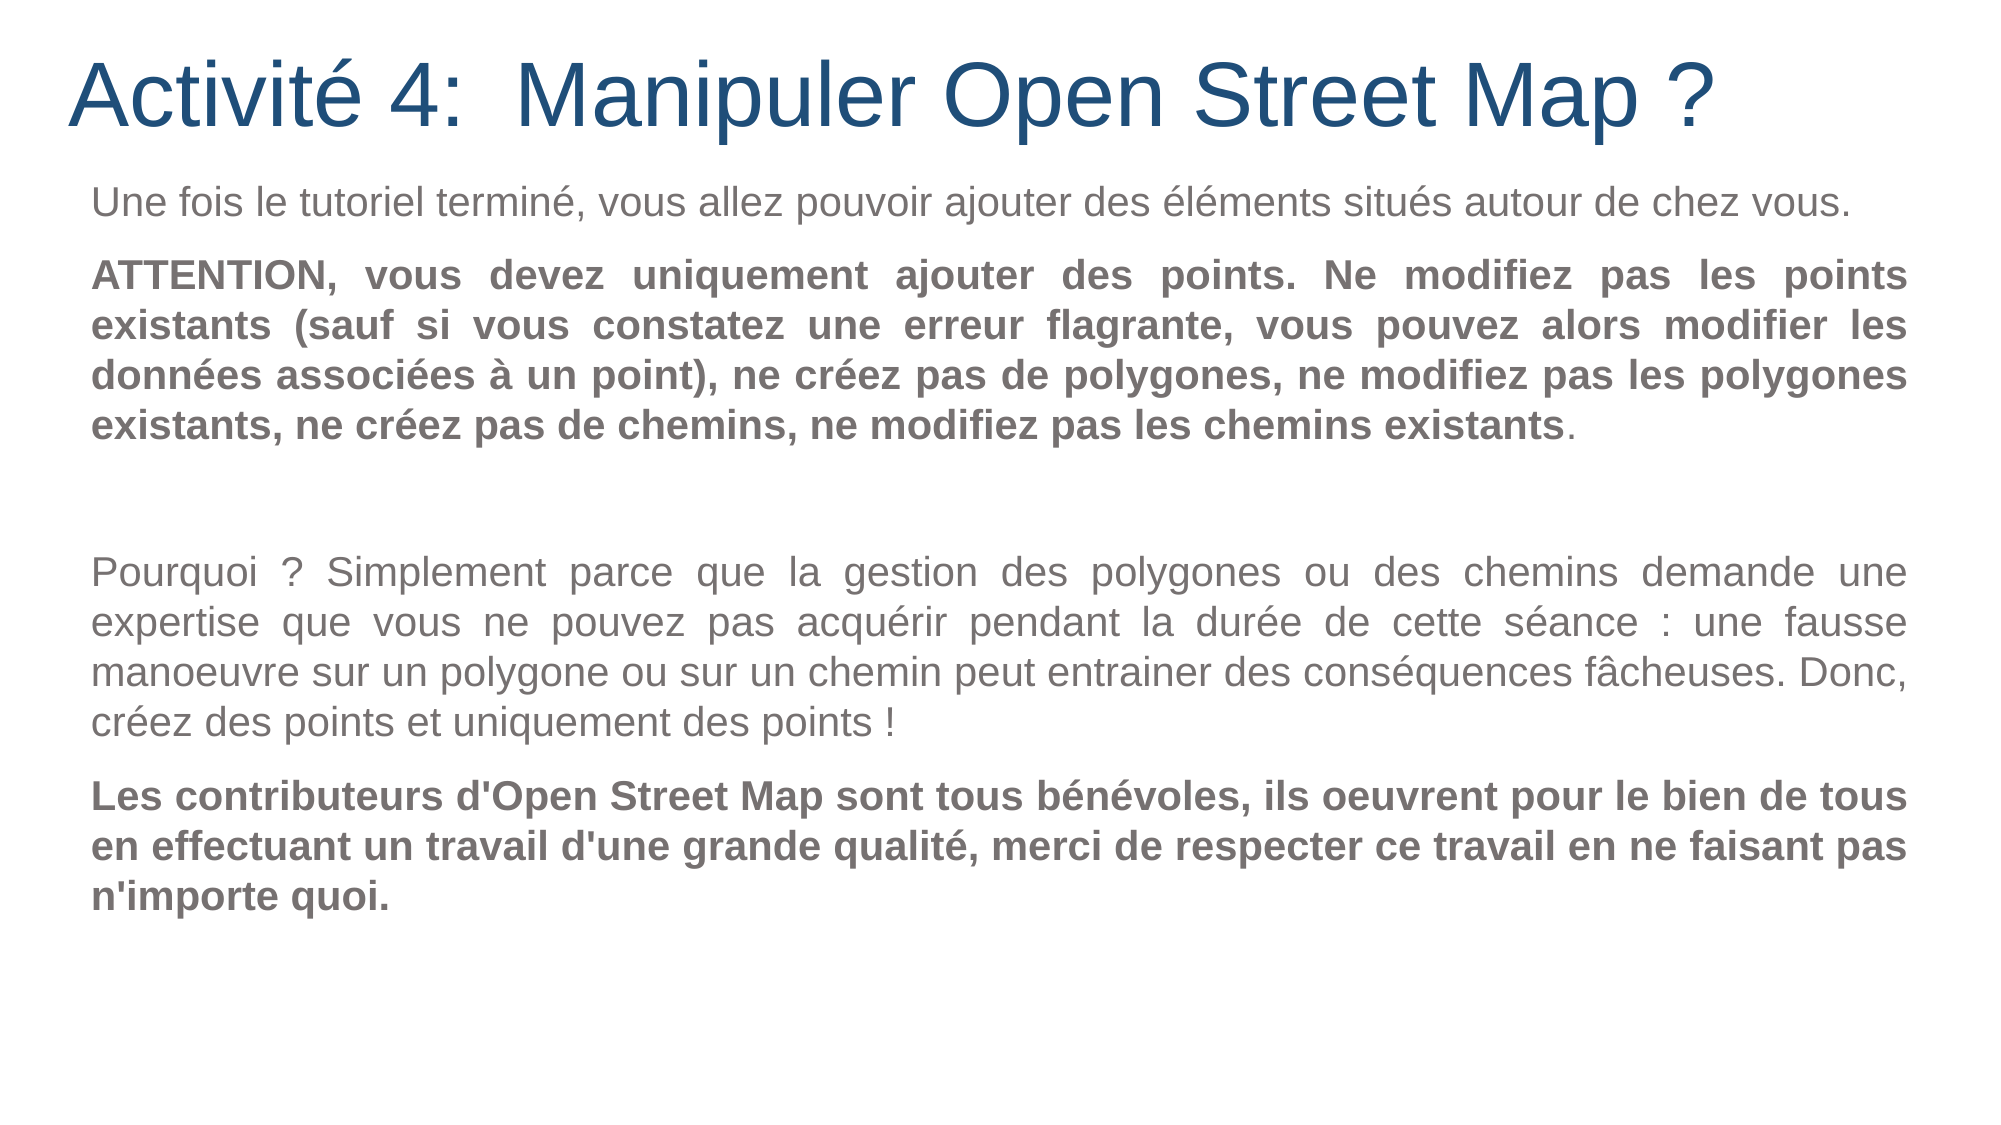

Activité 4:  Manipuler Open Street Map ?

Une fois le tutoriel terminé, vous allez pouvoir ajouter des éléments situés autour de chez vous.
ATTENTION, vous devez uniquement ajouter des points. Ne modifiez pas les points existants (sauf si vous constatez une erreur flagrante, vous pouvez alors modifier les données associées à un point), ne créez pas de polygones, ne modifiez pas les polygones existants, ne créez pas de chemins, ne modifiez pas les chemins existants.

Pourquoi ? Simplement parce que la gestion des polygones ou des chemins demande une expertise que vous ne pouvez pas acquérir pendant la durée de cette séance : une fausse manoeuvre sur un polygone ou sur un chemin peut entrainer des conséquences fâcheuses. Donc, créez des points et uniquement des points !
Les contributeurs d'Open Street Map sont tous bénévoles, ils oeuvrent pour le bien de tous en effectuant un travail d'une grande qualité, merci de respecter ce travail en ne faisant pas n'importe quoi.